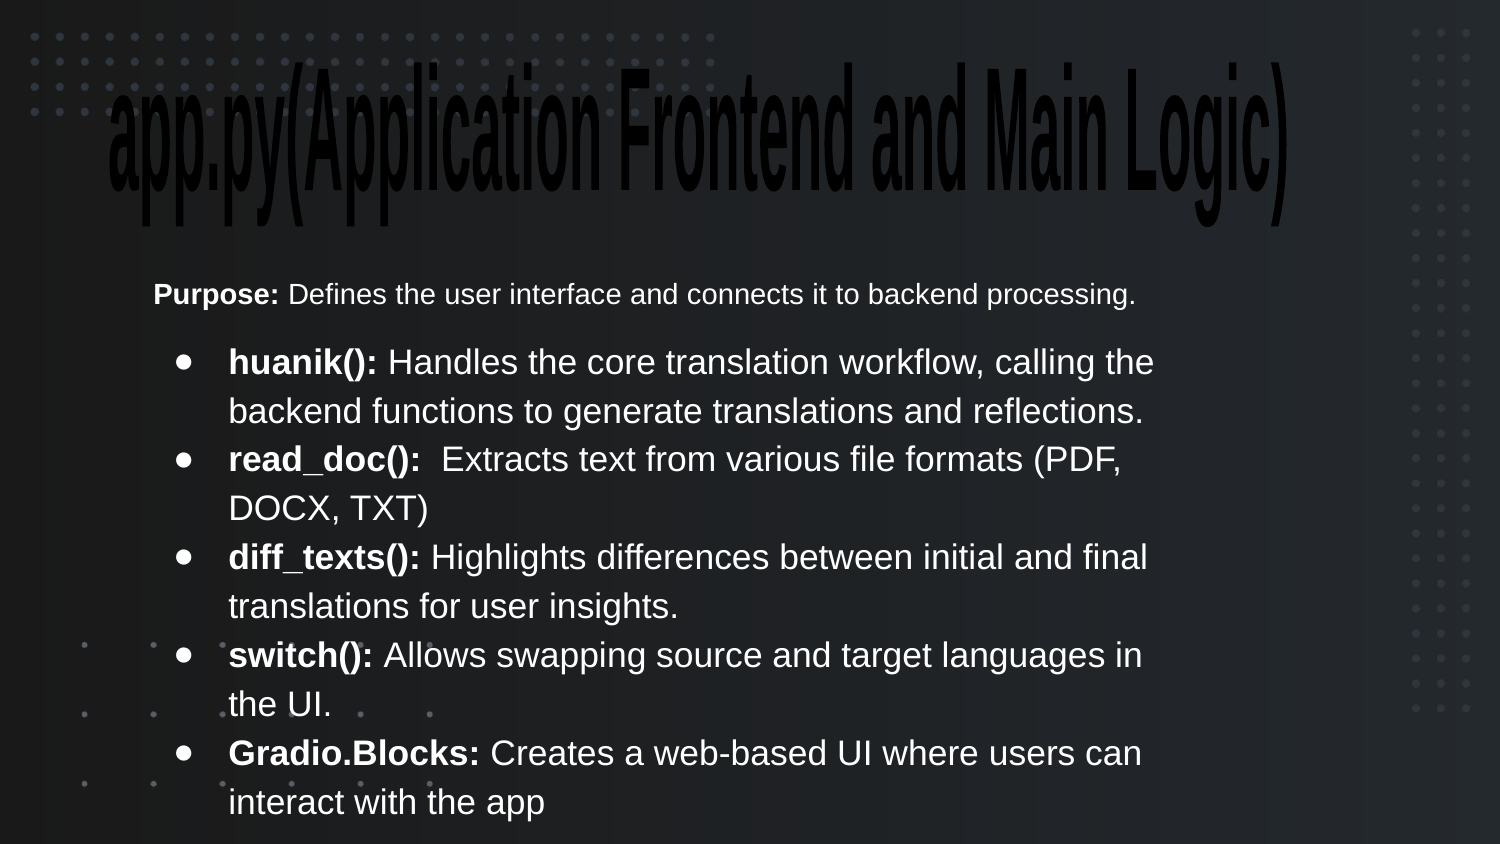

app.py
(Application Frontend and Main Logic)
Purpose: Defines the user interface and connects it to backend processing.
huanik(): Handles the core translation workflow, calling the backend functions to generate translations and reflections.
read_doc():  Extracts text from various file formats (PDF, DOCX, TXT)
diff_texts(): Highlights differences between initial and final translations for user insights.
switch(): Allows swapping source and target languages in the UI.
Gradio.Blocks: Creates a web-based UI where users can interact with the app